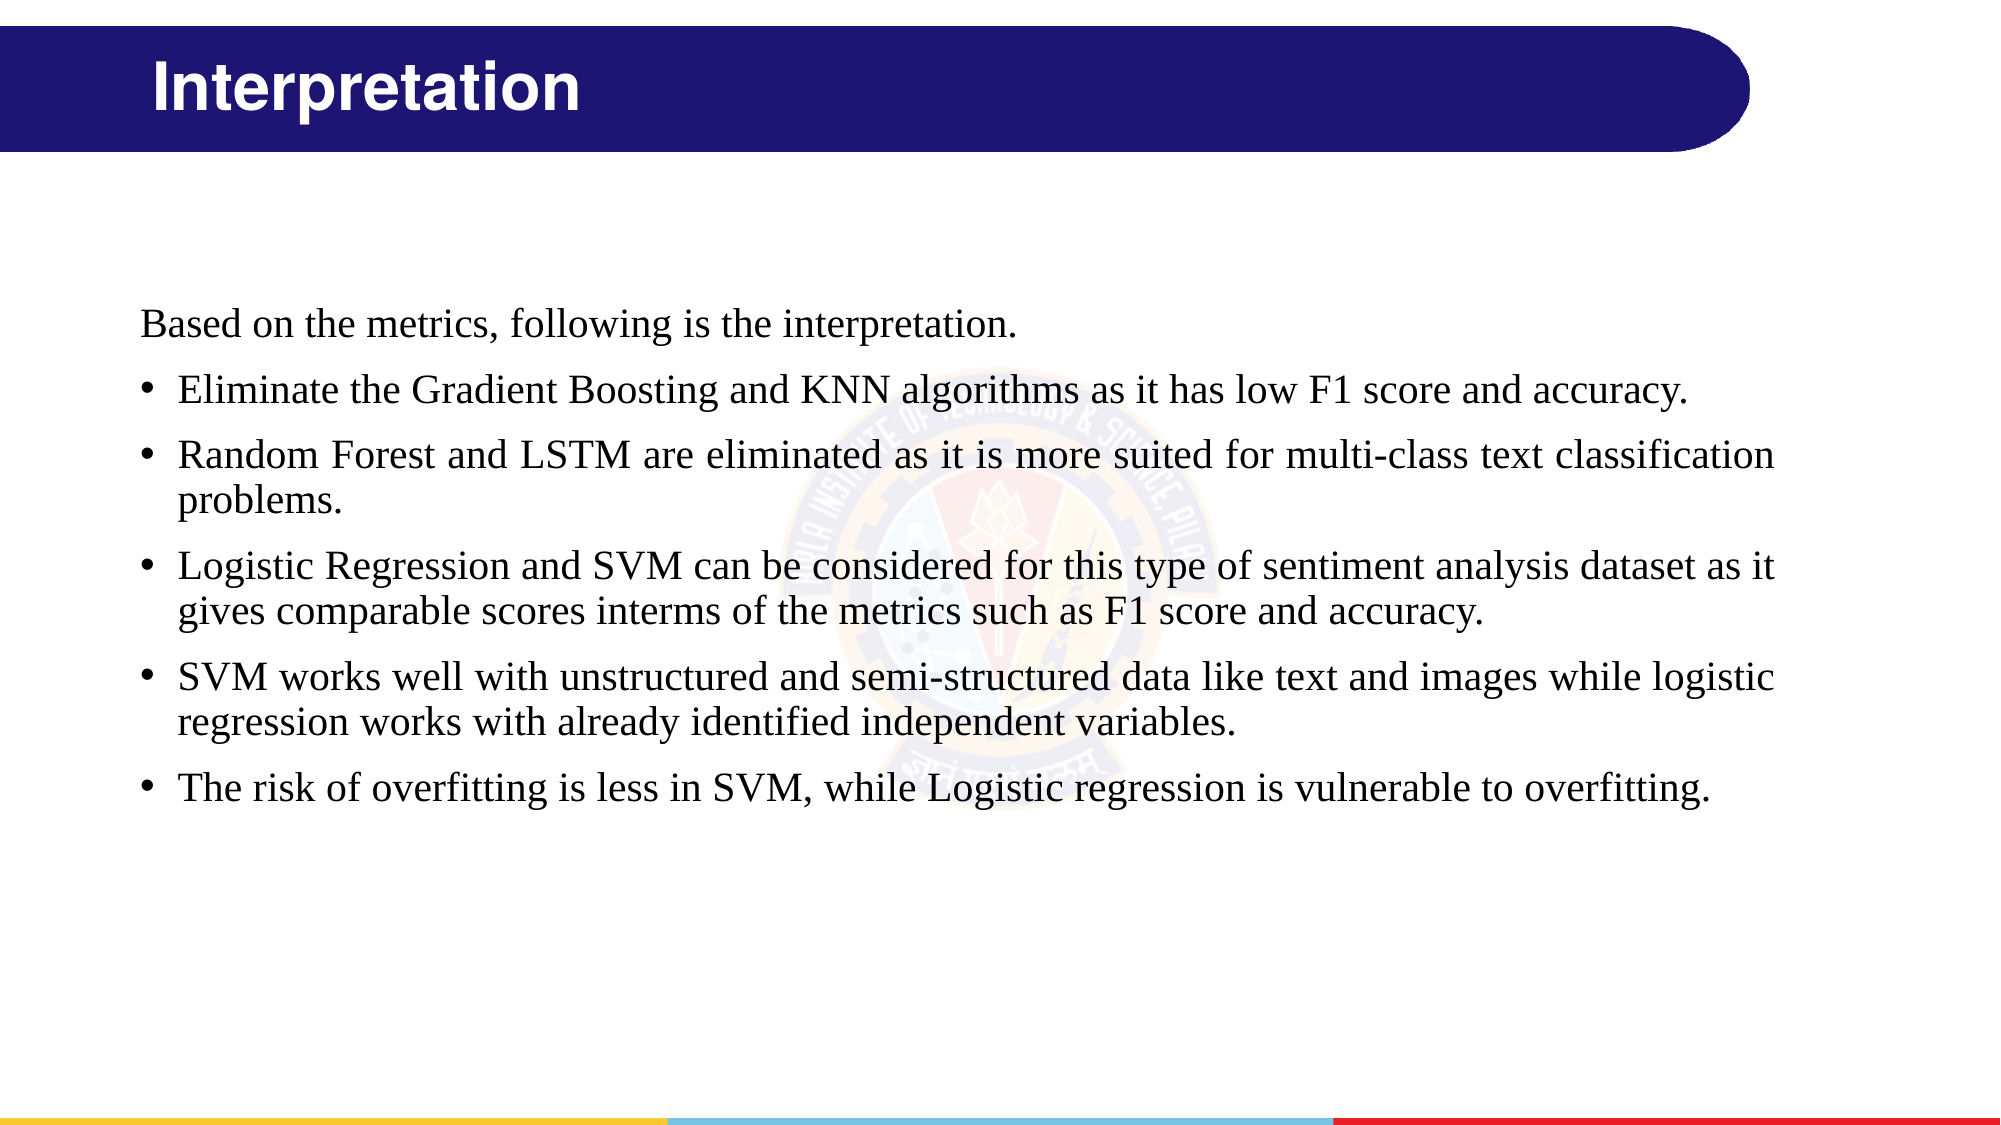

# Interpretation

Based on the metrics, following is the interpretation.
Eliminate the Gradient Boosting and KNN algorithms as it has low F1 score and accuracy.
Random Forest and LSTM are eliminated as it is more suited for multi-class text classification problems.
Logistic Regression and SVM can be considered for this type of sentiment analysis dataset as it gives comparable scores interms of the metrics such as F1 score and accuracy.
SVM works well with unstructured and semi-structured data like text and images while logistic regression works with already identified independent variables.
The risk of overfitting is less in SVM, while Logistic regression is vulnerable to overfitting.